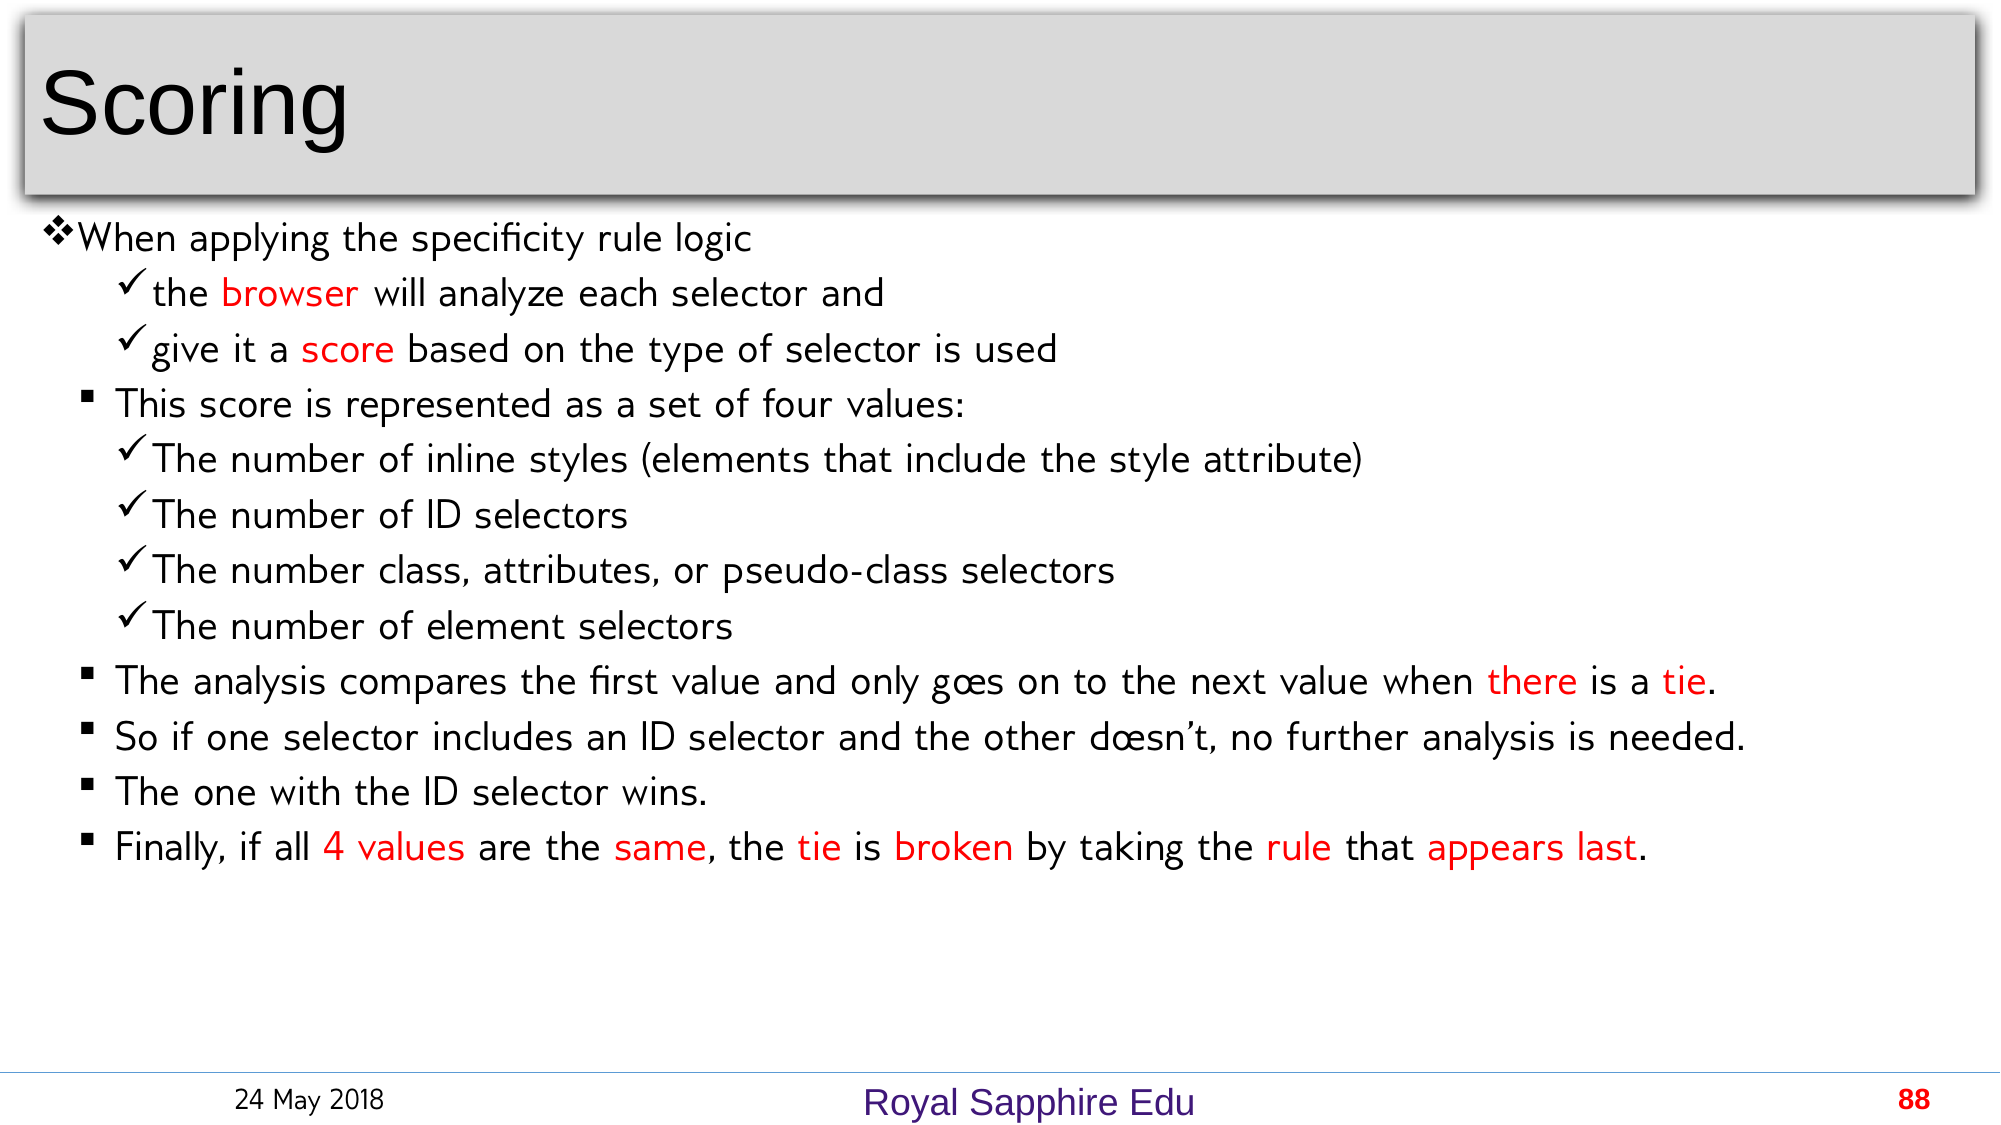

# Scoring
When applying the specificity rule logic
the browser will analyze each selector and
give it a score based on the type of selector is used
This score is represented as a set of four values:
The number of inline styles (elements that include the style attribute)
The number of ID selectors
The number class, attributes, or pseudo-class selectors
The number of element selectors
The analysis compares the first value and only goes on to the next value when there is a tie.
So if one selector includes an ID selector and the other doesn’t, no further analysis is needed.
The one with the ID selector wins.
Finally, if all 4 values are the same, the tie is broken by taking the rule that appears last.
24 May 2018
88